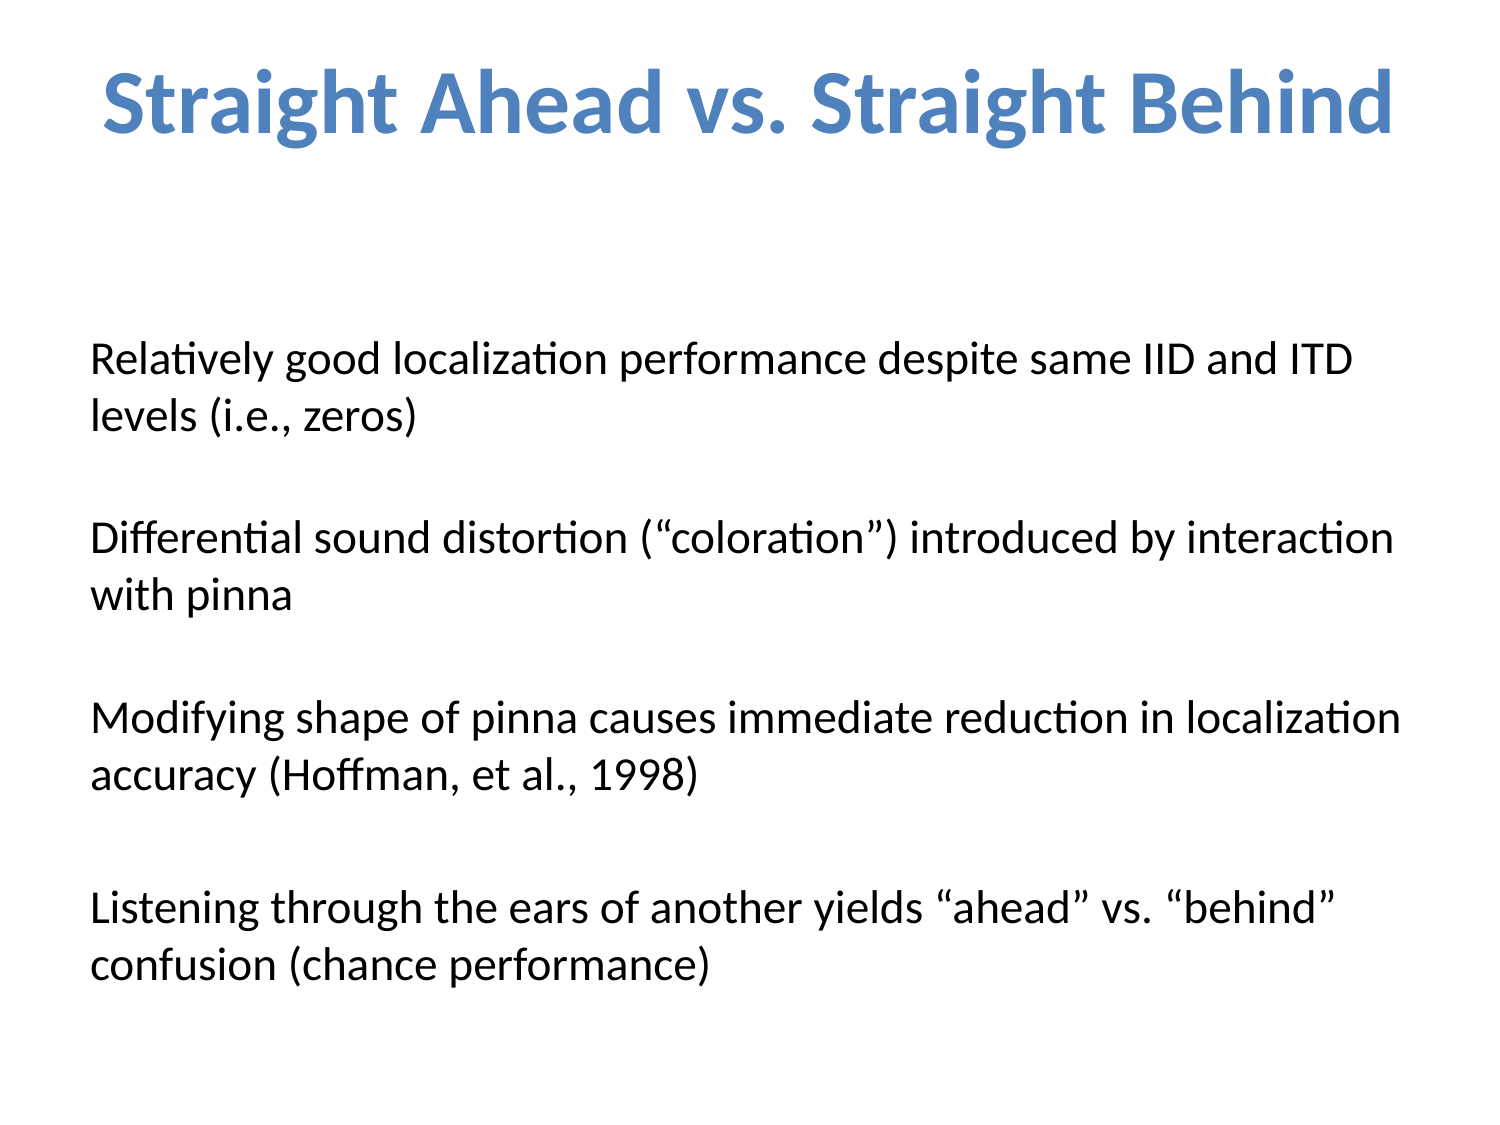

# Straight Ahead vs. Straight Behind
Relatively good localization performance despite same IID and ITD levels (i.e., zeros)
Differential sound distortion (“coloration”) introduced by interaction with pinna
Modifying shape of pinna causes immediate reduction in localization accuracy (Hoffman, et al., 1998)

Listening through the ears of another yields “ahead” vs. “behind” confusion (chance performance)